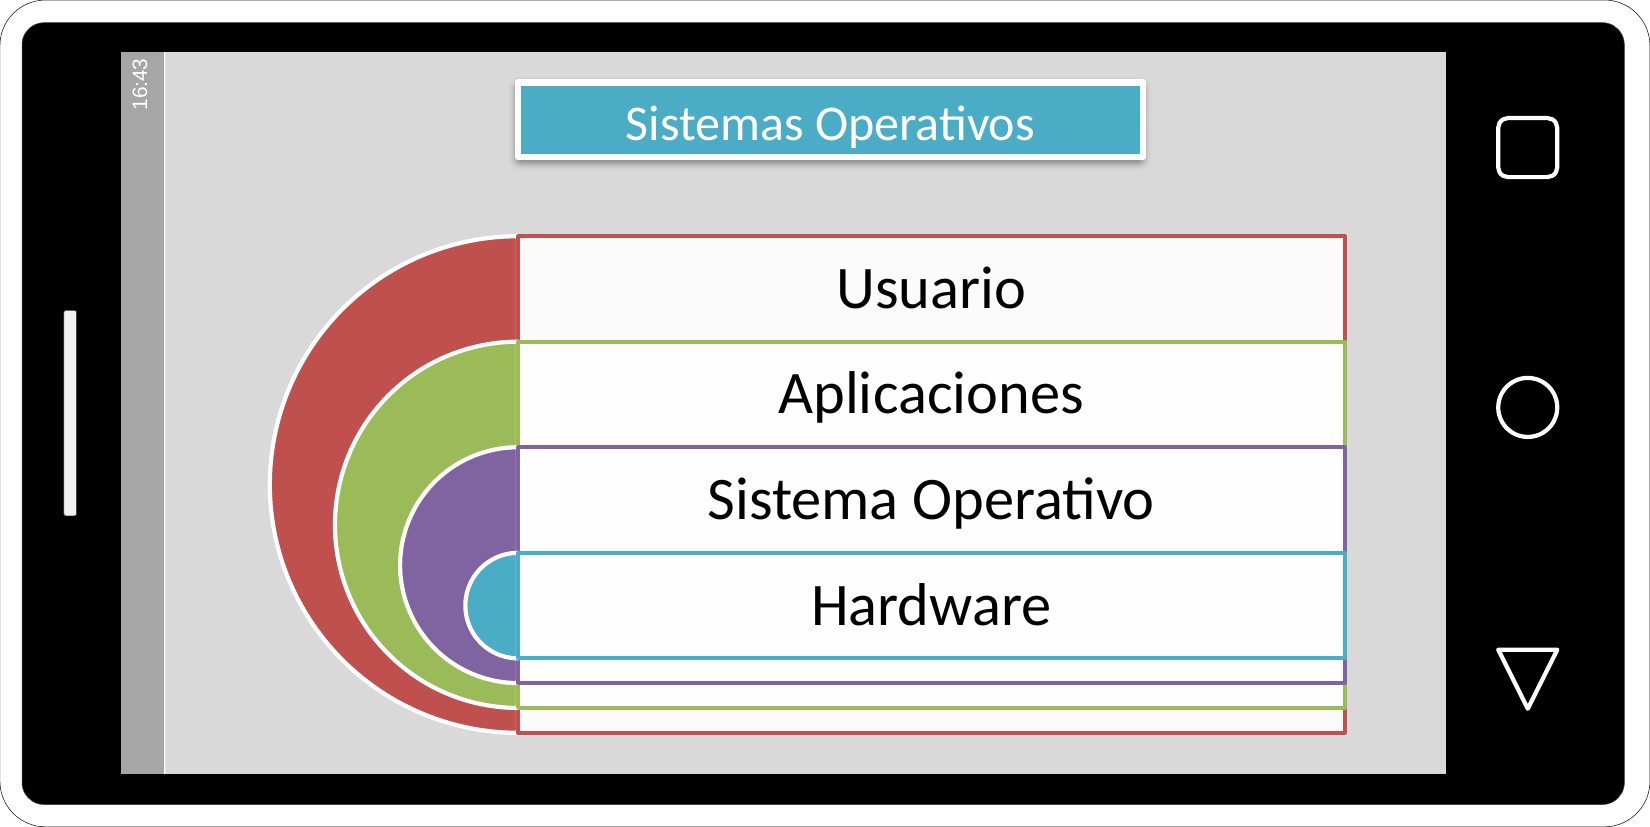

Sistemas Operativos

Usuario
Aplicaciones
Sistema Operativo
Hardware